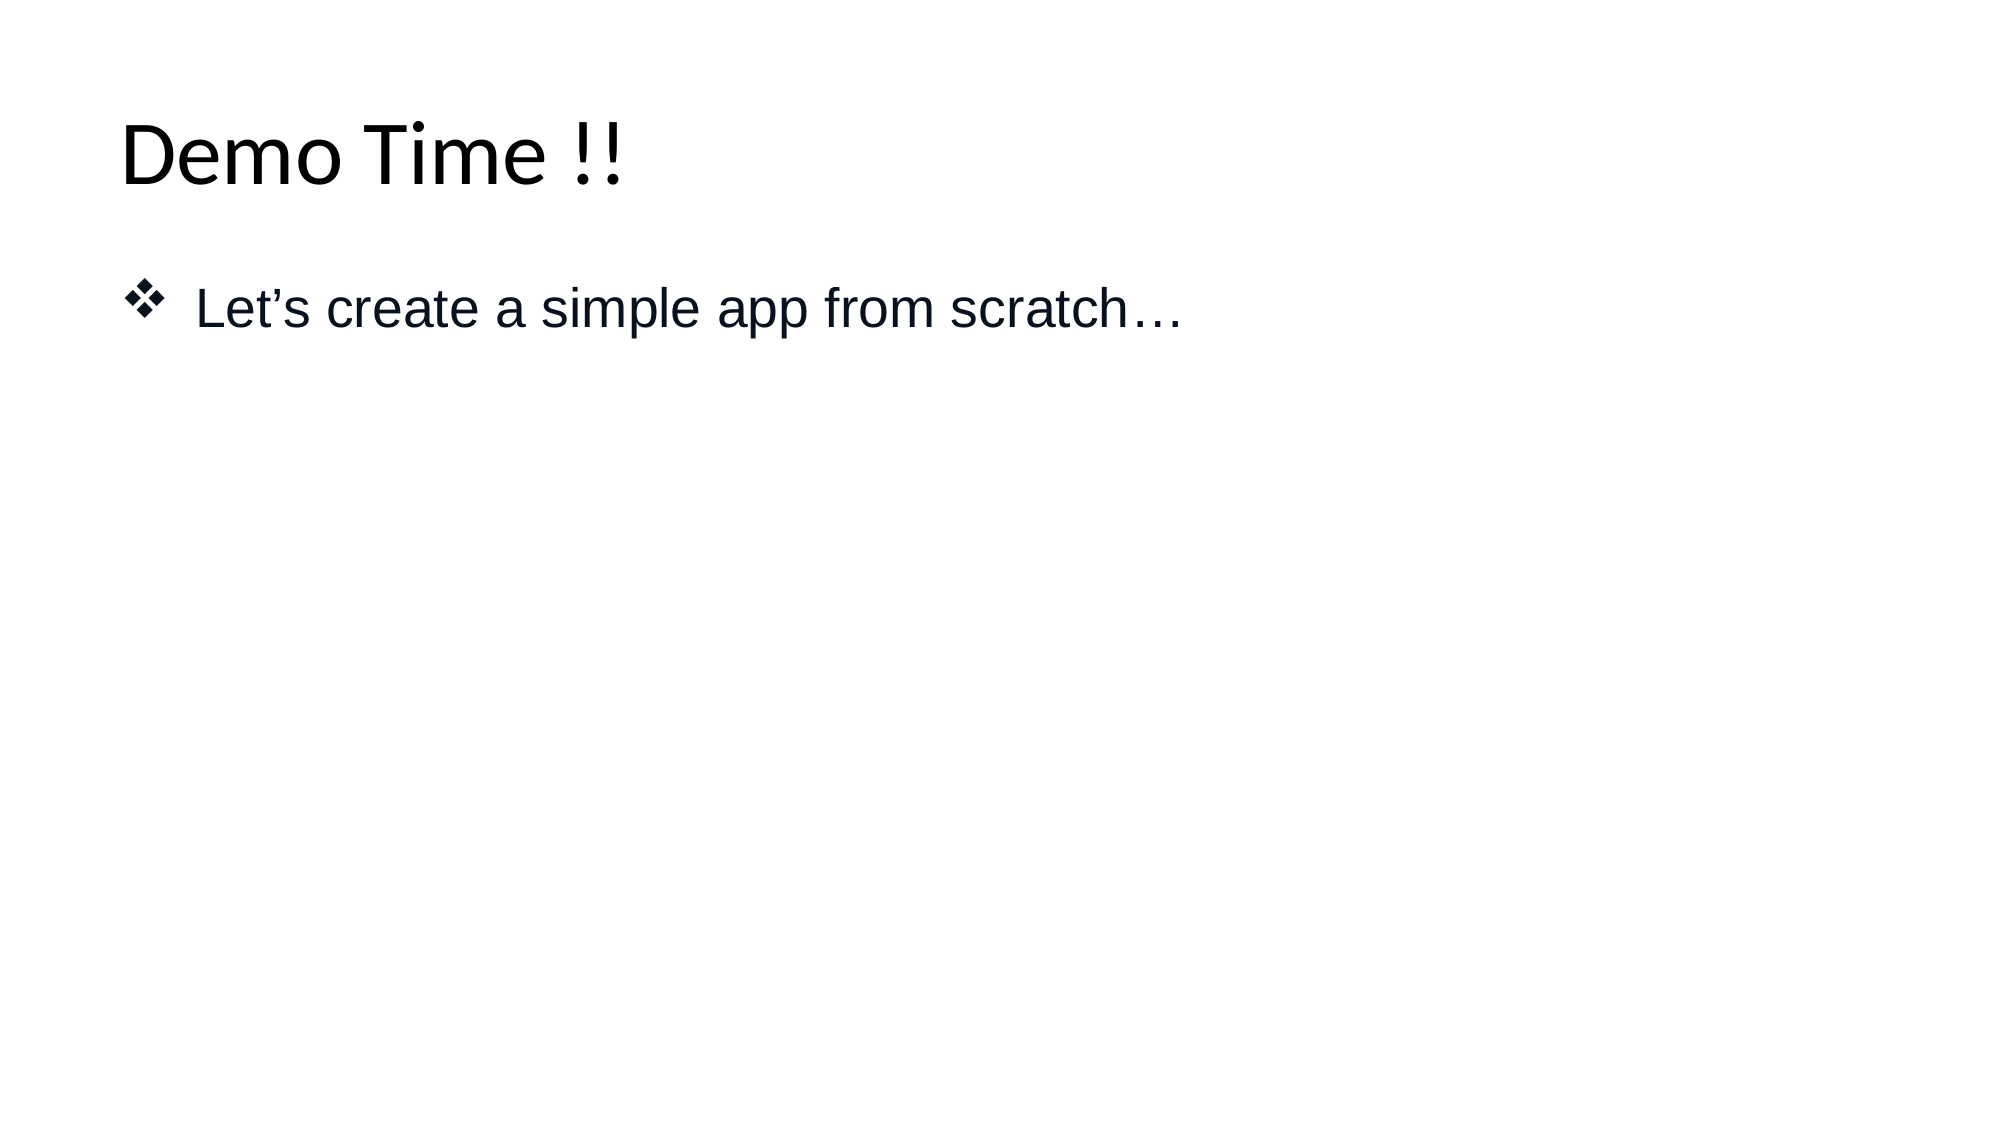

Demo Time !!
Let’s create a simple app from scratch…